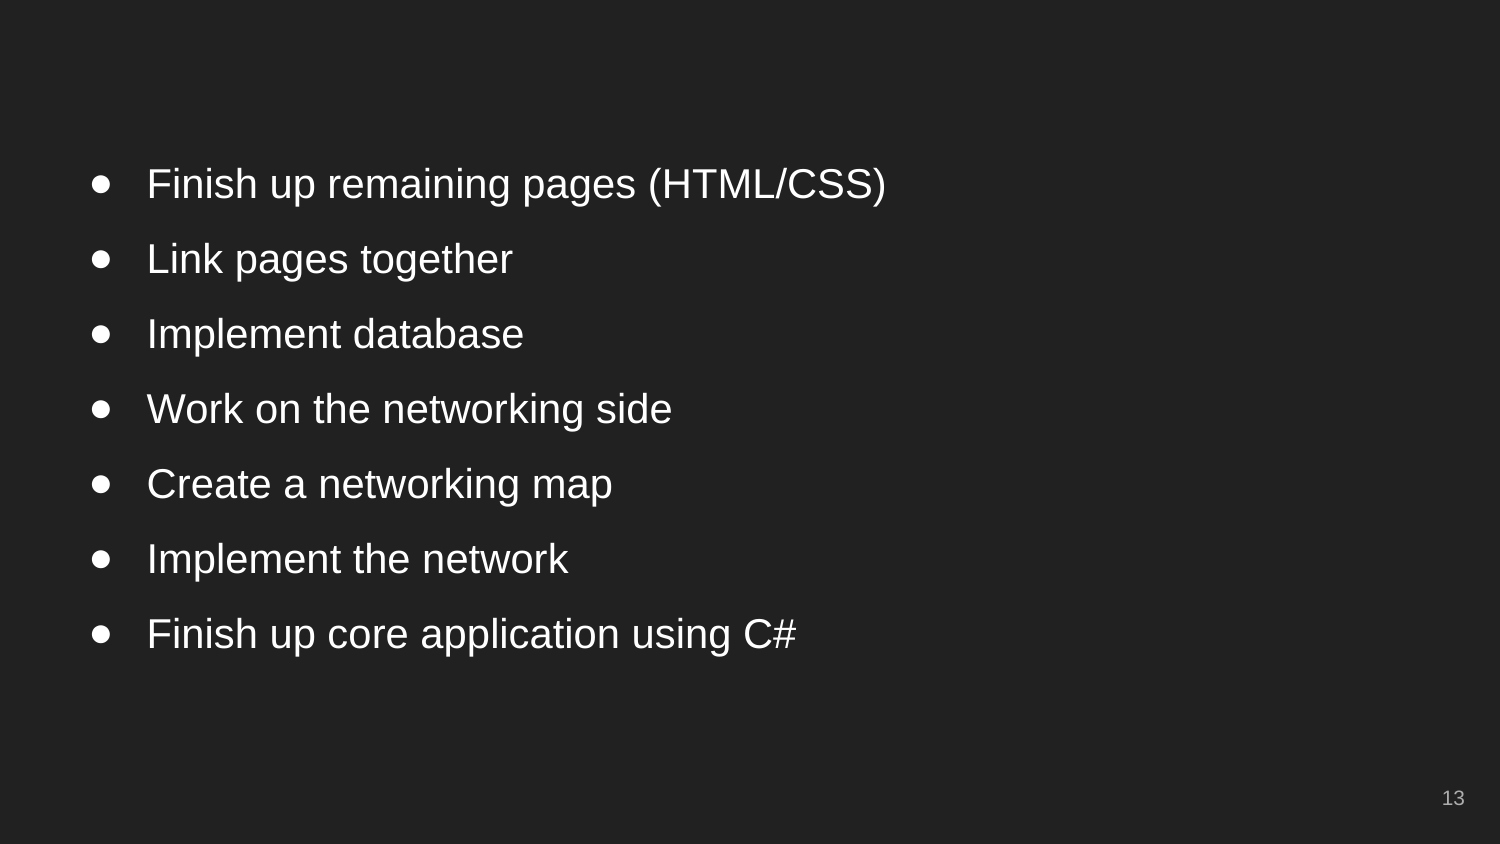

Finish up remaining pages (HTML/CSS)
Link pages together
Implement database
Work on the networking side
Create a networking map
Implement the network
Finish up core application using C#
13